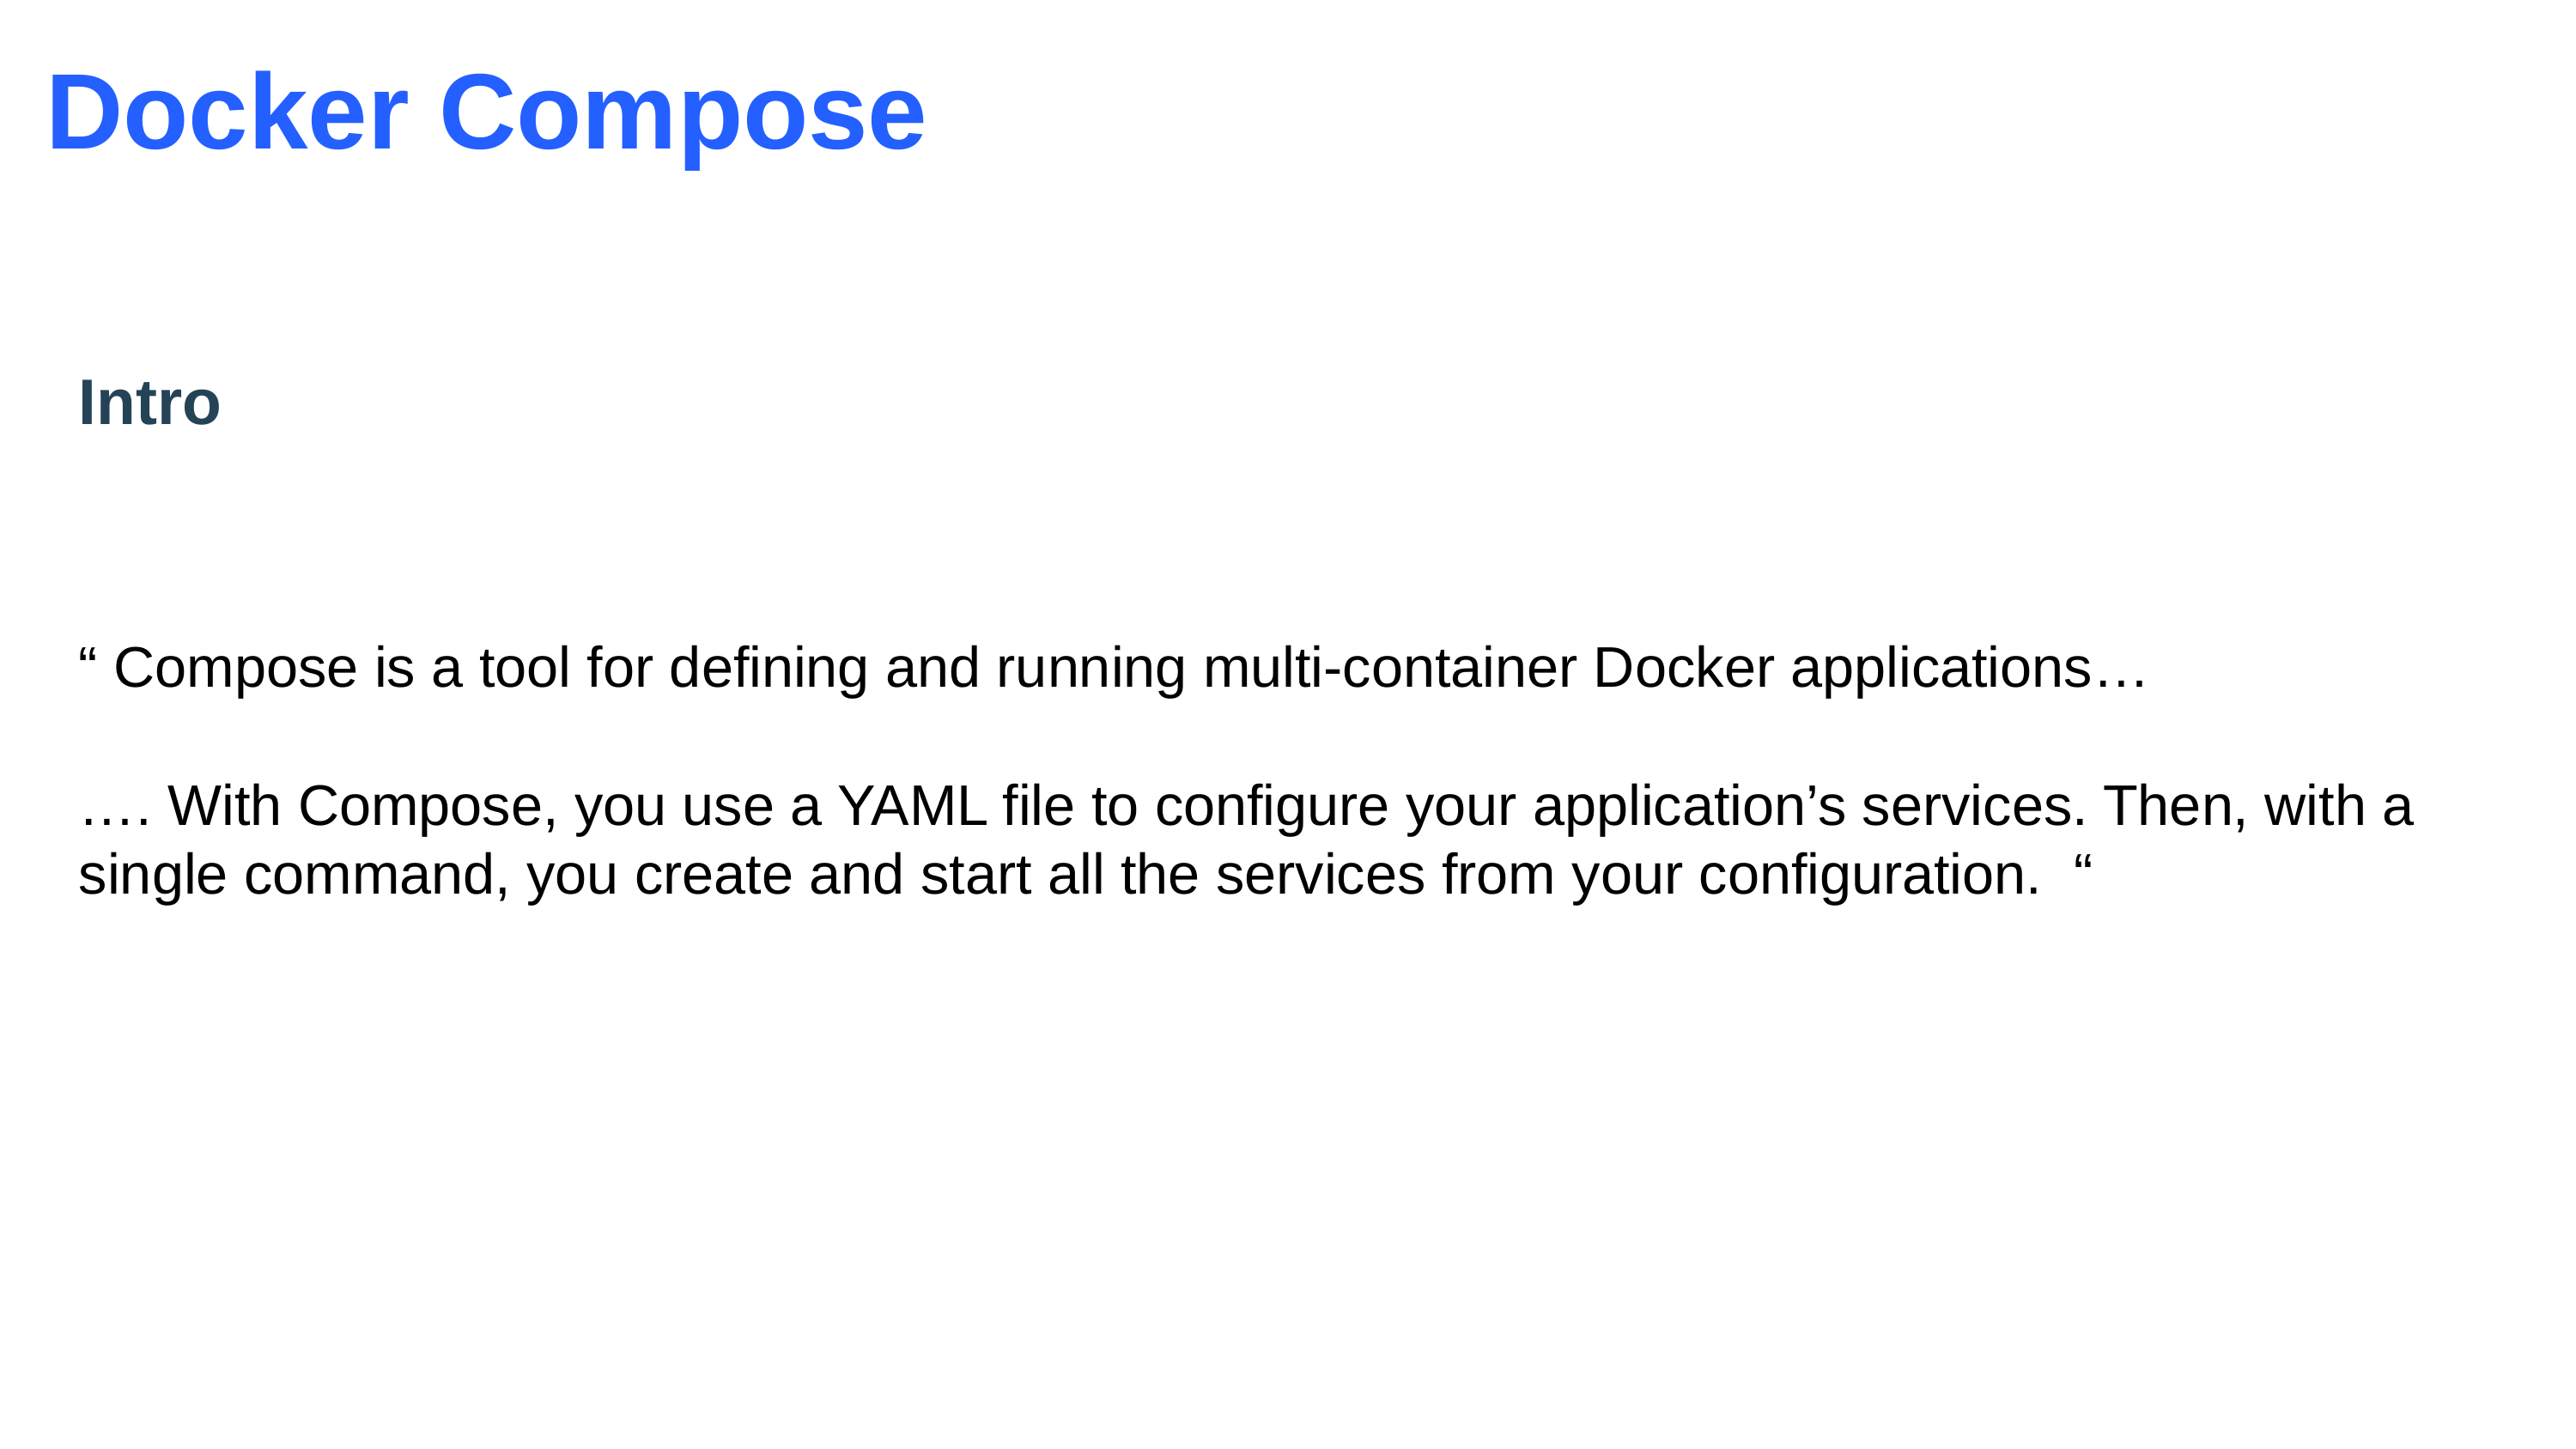

Docker Compose

Intro

“ Compose is a tool for defining and running multi-container Docker applications…

…. With Compose, you use a YAML file to configure your application’s services. Then, with a single command, you create and start all the services from your configuration.  “